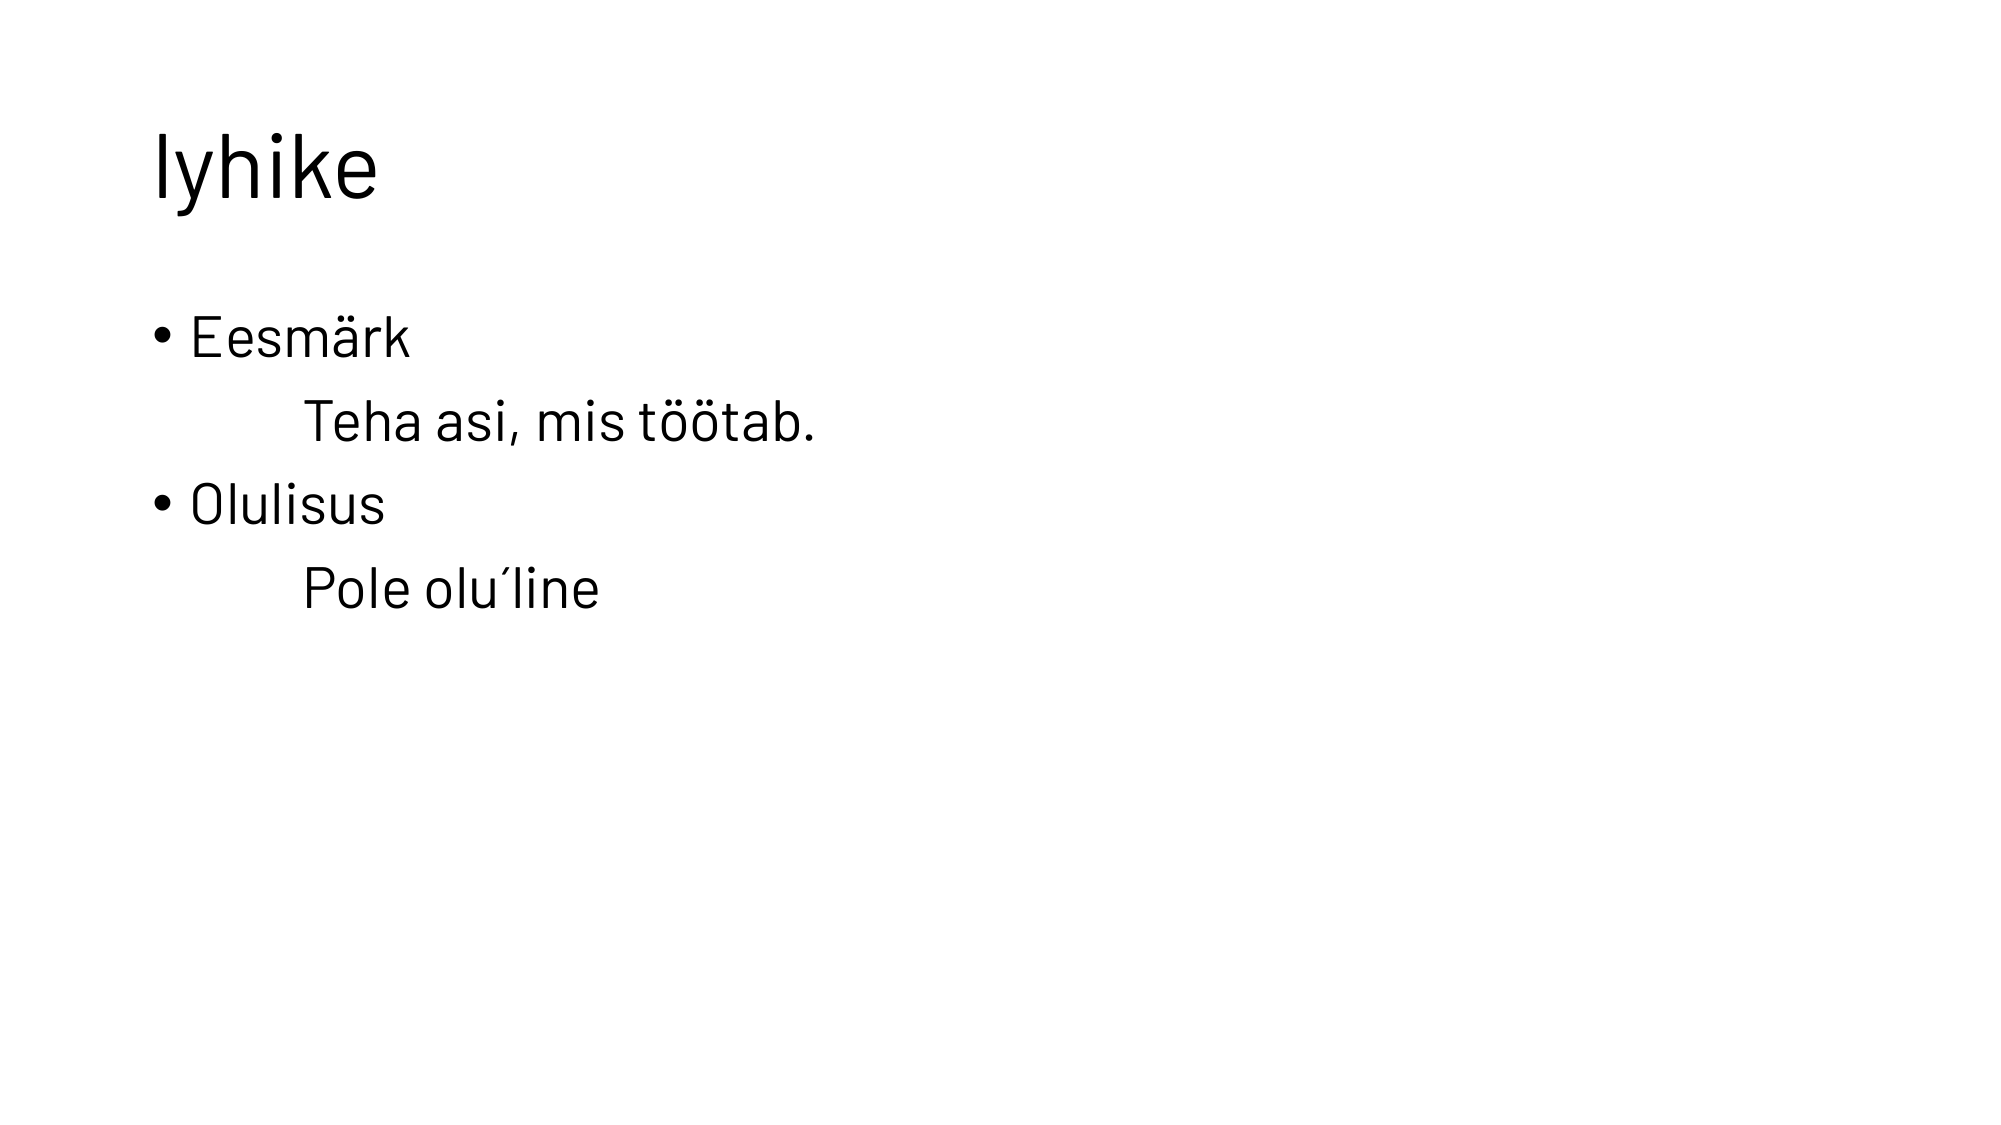

# lyhike
Eesmärk
	Teha asi, mis töötab.
Olulisus
	Pole olu´line